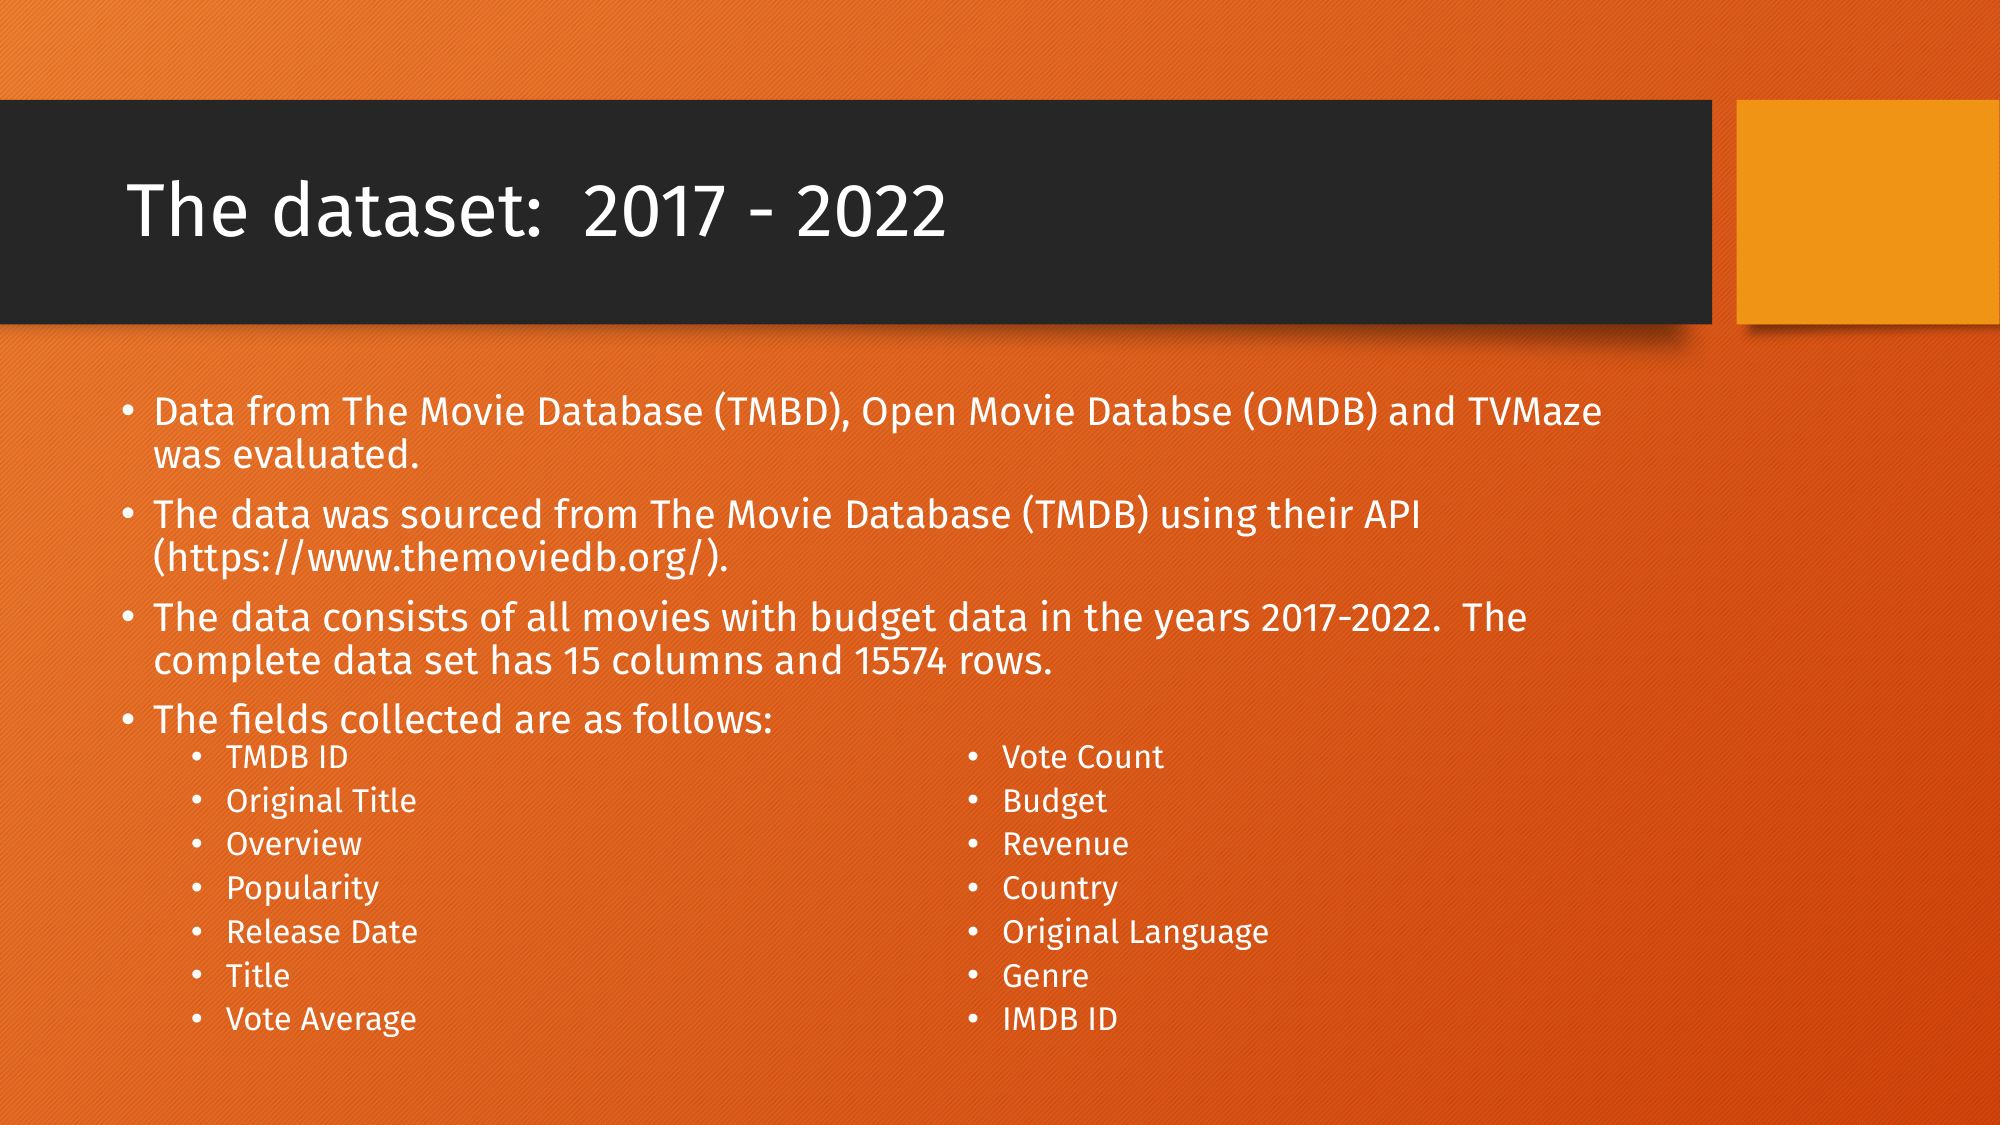

# The dataset:  2017 - 2022
Data from The Movie Database (TMBD), Open Movie Databse (OMDB) and TVMaze was evaluated.
The data was sourced from The Movie Database (TMDB) using their API (https://www.themoviedb.org/).
The data consists of all movies with budget data in the years 2017-2022.  The complete data set has 15 columns and 15574 rows.
The fields collected are as follows:

TMDB ID
Original Title
Overview
Popularity
Release Date
Title
Vote Average
Vote Count
Budget
Revenue
Country
Original Language
Genre
IMDB ID